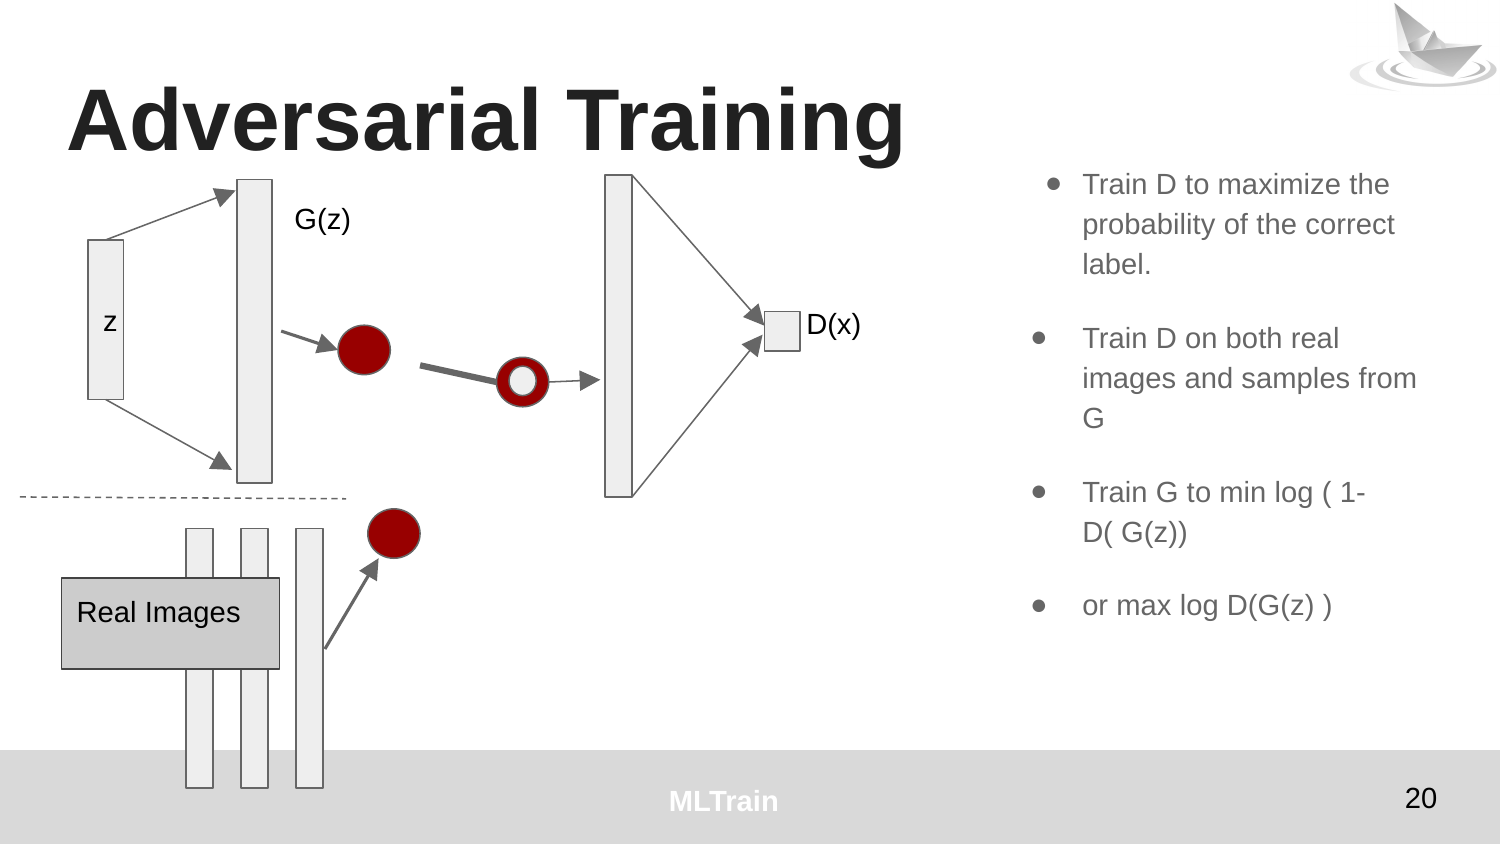

# Adversarial Training
Train D to maximize the probability of the correct label.
Train D on both real images and samples from G
Train G to min log ( 1- D( G(z))
or max log D(G(z) )

G(z)
z
D(x)

Real Images
20